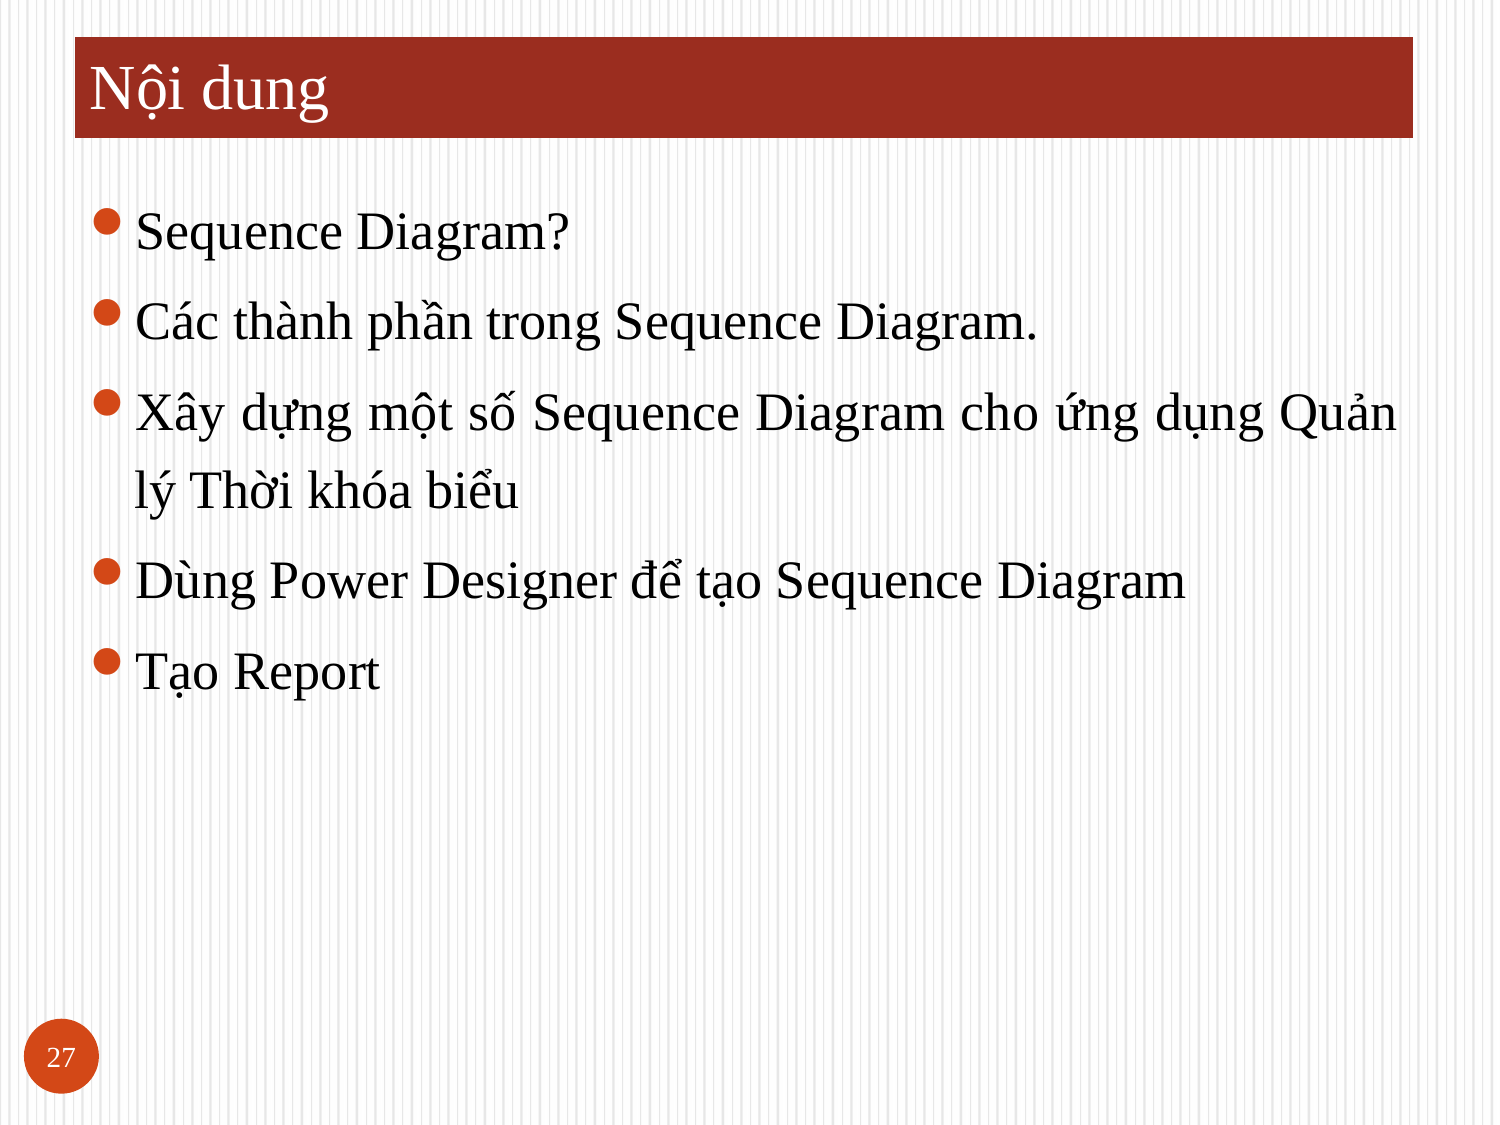

# Nội dung
Sequence Diagram?
Các thành phần trong Sequence Diagram.
Xây dựng một số Sequence Diagram cho ứng dụng Quản lý Thời khóa biểu
Dùng Power Designer để tạo Sequence Diagram
Tạo Report
27